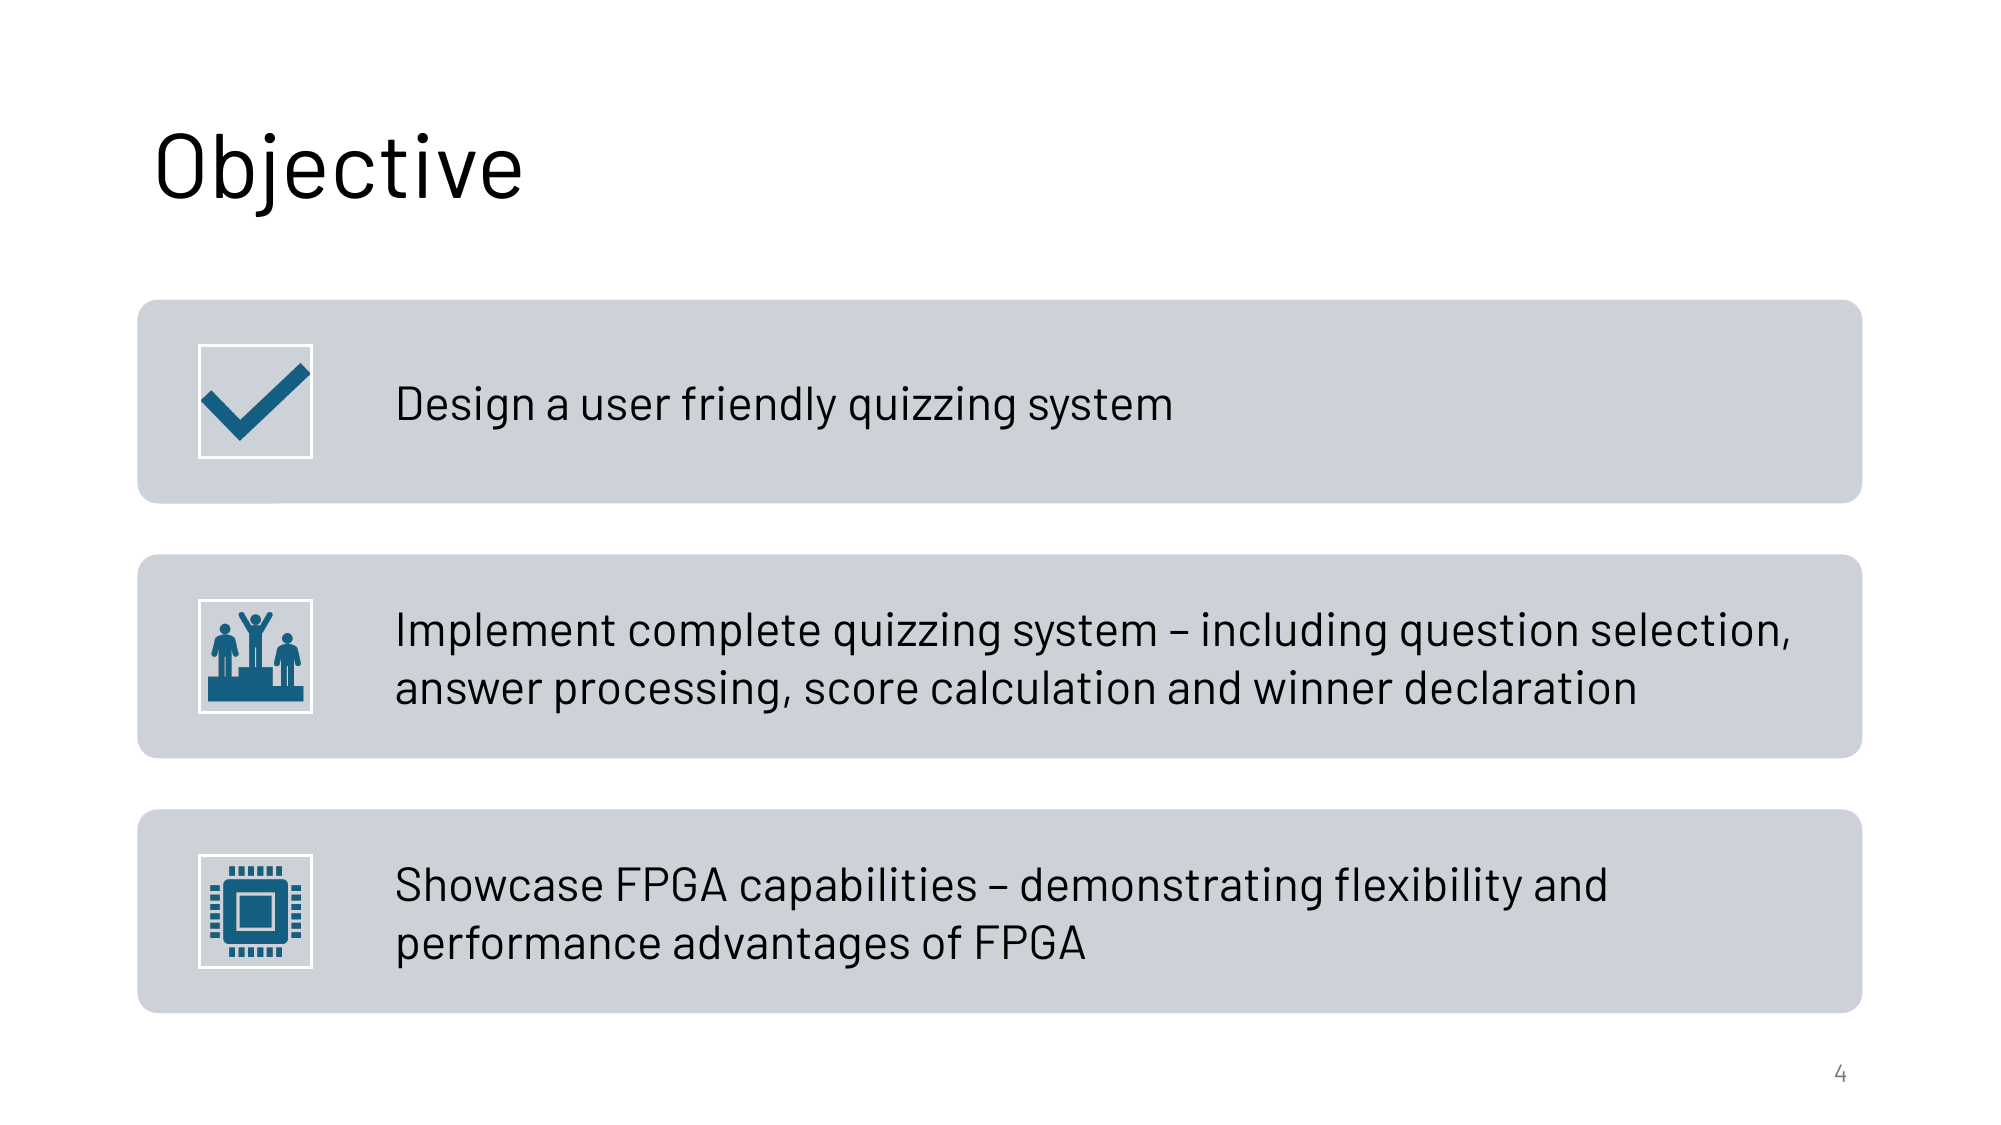

# Objective
Design a user friendly quizzing system
Implement complete quizzing system – including question selection, answer processing, score calculation and winner declaration
Showcase FPGA capabilities – demonstrating flexibility and performance advantages of FPGA
4